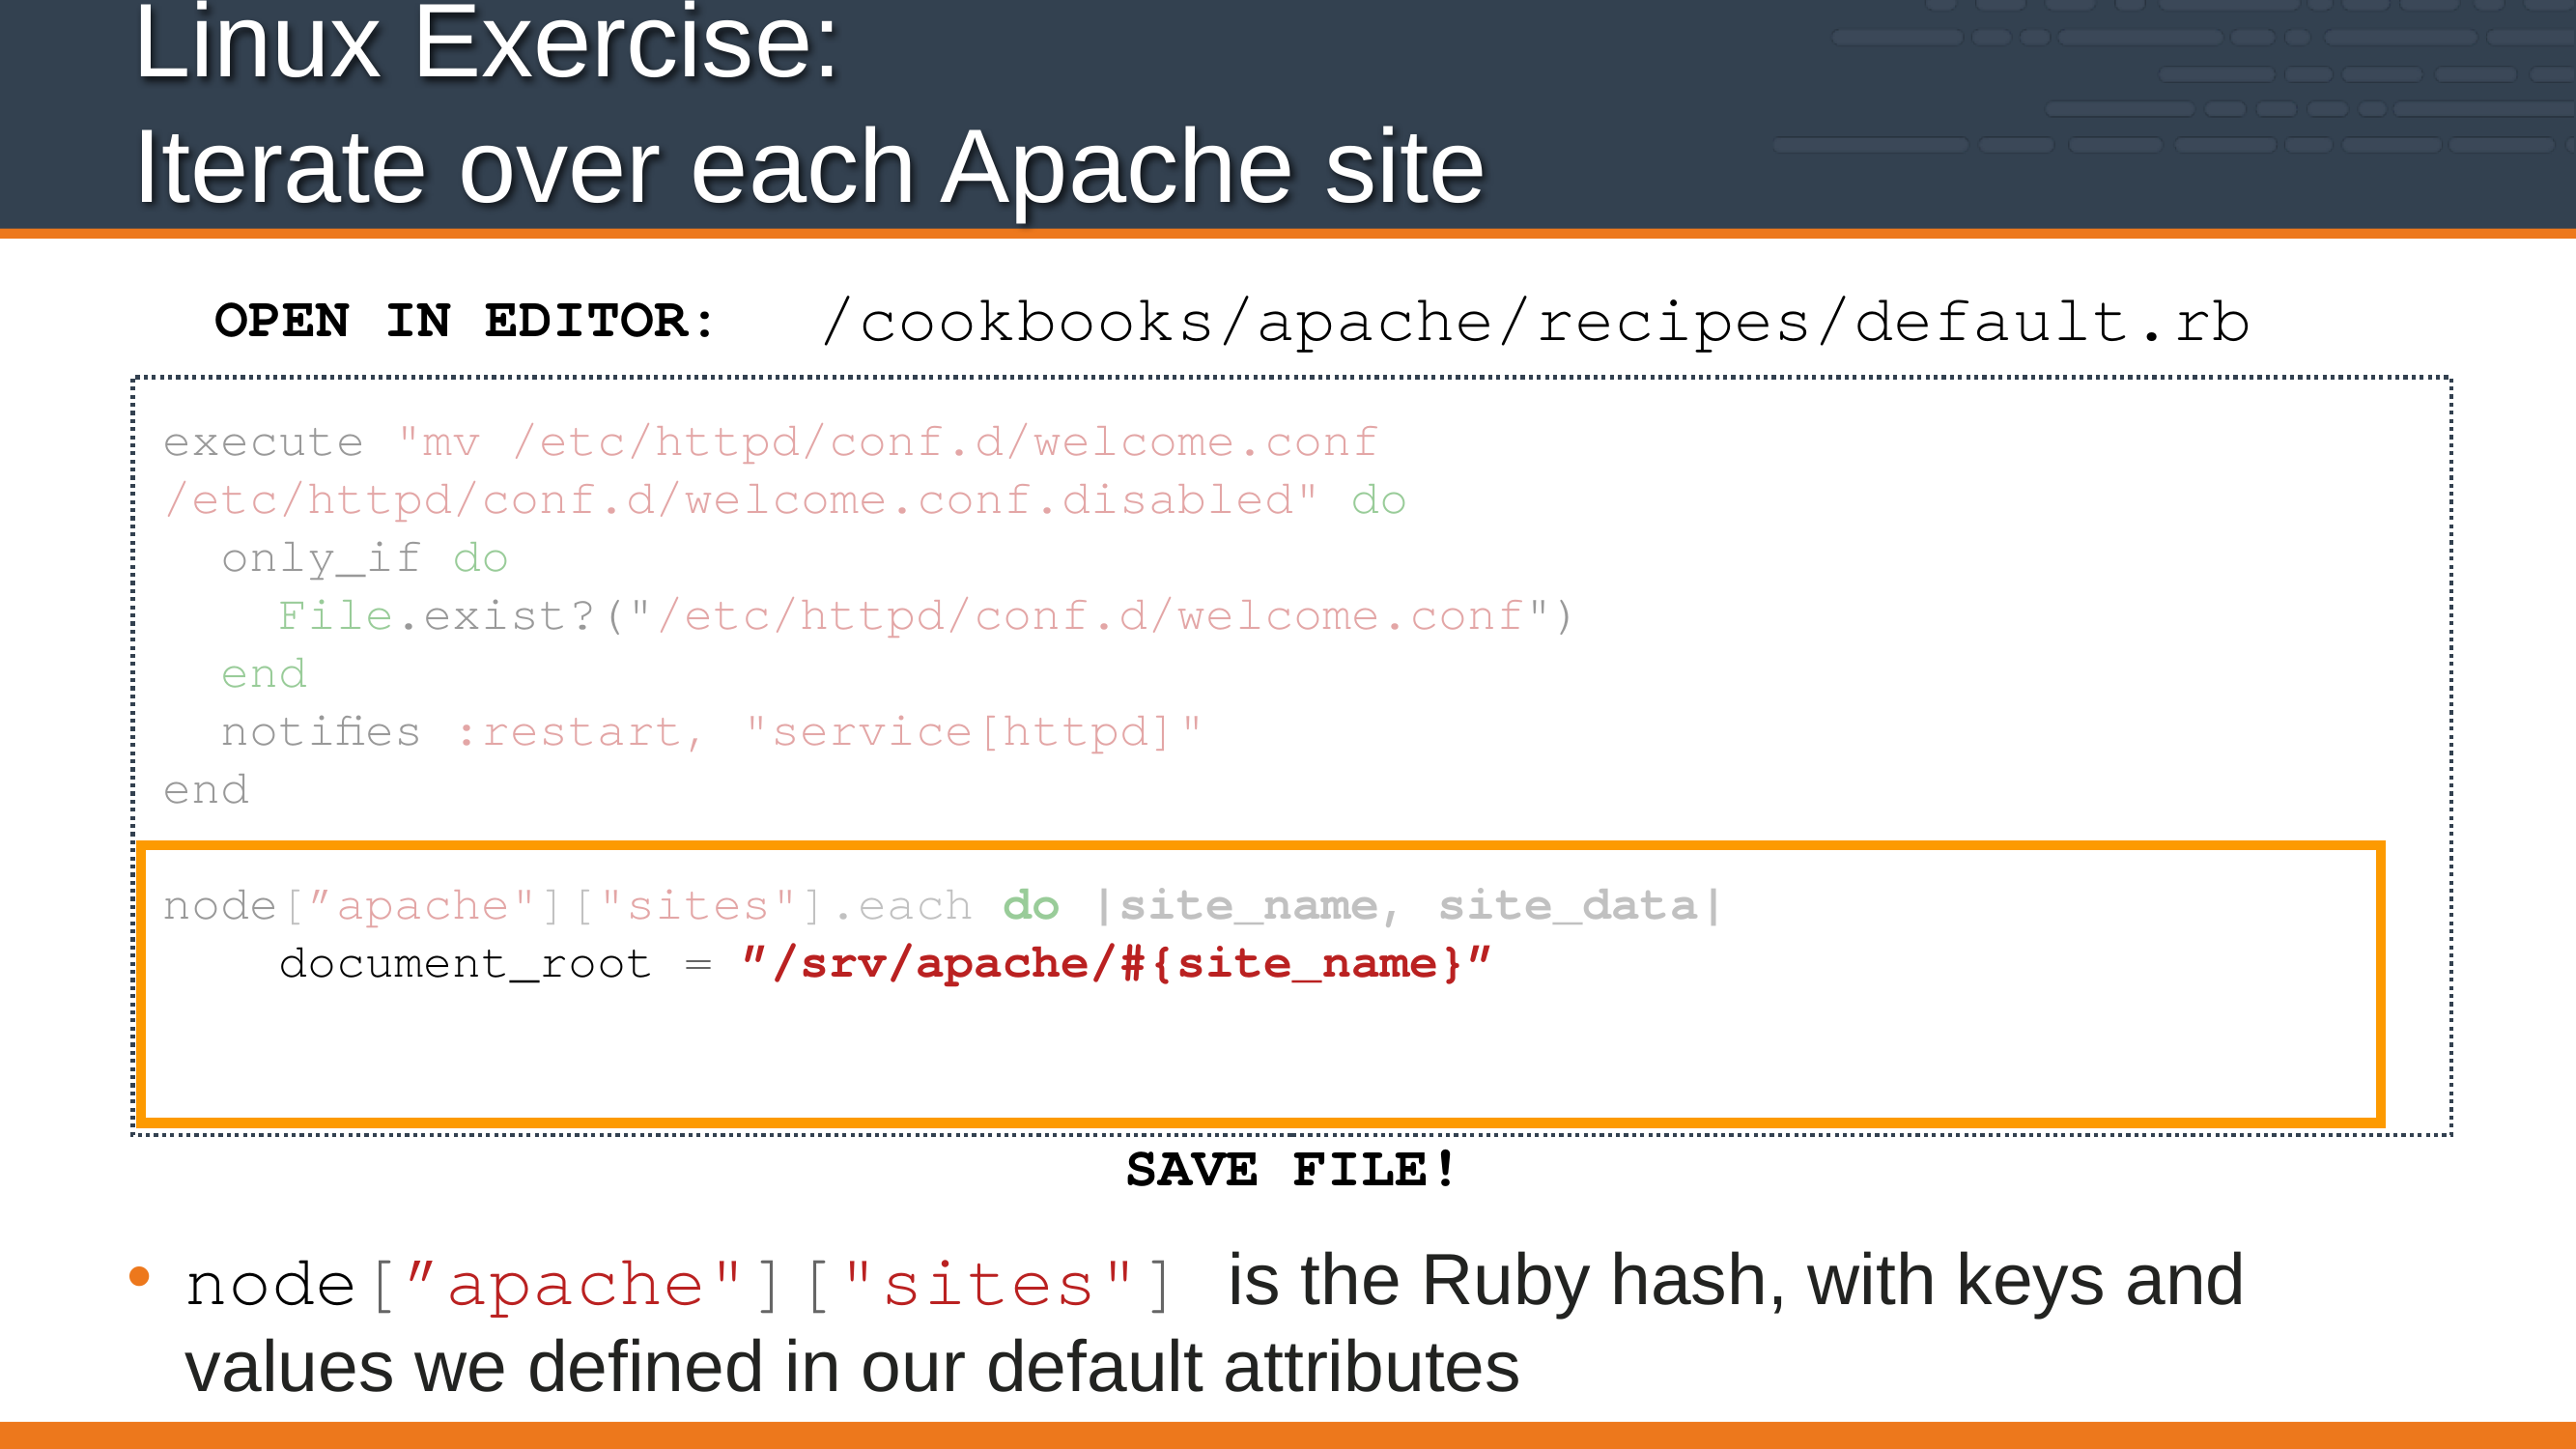

# Linux Exercise: Iterate over each Apache site
/cookbooks/apache/recipes/default.rb
OPEN IN EDITOR:
execute "mv /etc/httpd/conf.d/welcome.conf /etc/httpd/conf.d/welcome.conf.disabled" do
  only_if do
    File.exist?("/etc/httpd/conf.d/welcome.conf")
  end
  notifies :restart, "service[httpd]"
end

node[”apache"]["sites"].each do |site_name, site_data|
    document_root = ”/srv/apache/#{site_name}”

SAVE FILE!
node[”apache"]["sites"] is the Ruby hash, with keys and values we defined in our default attributes